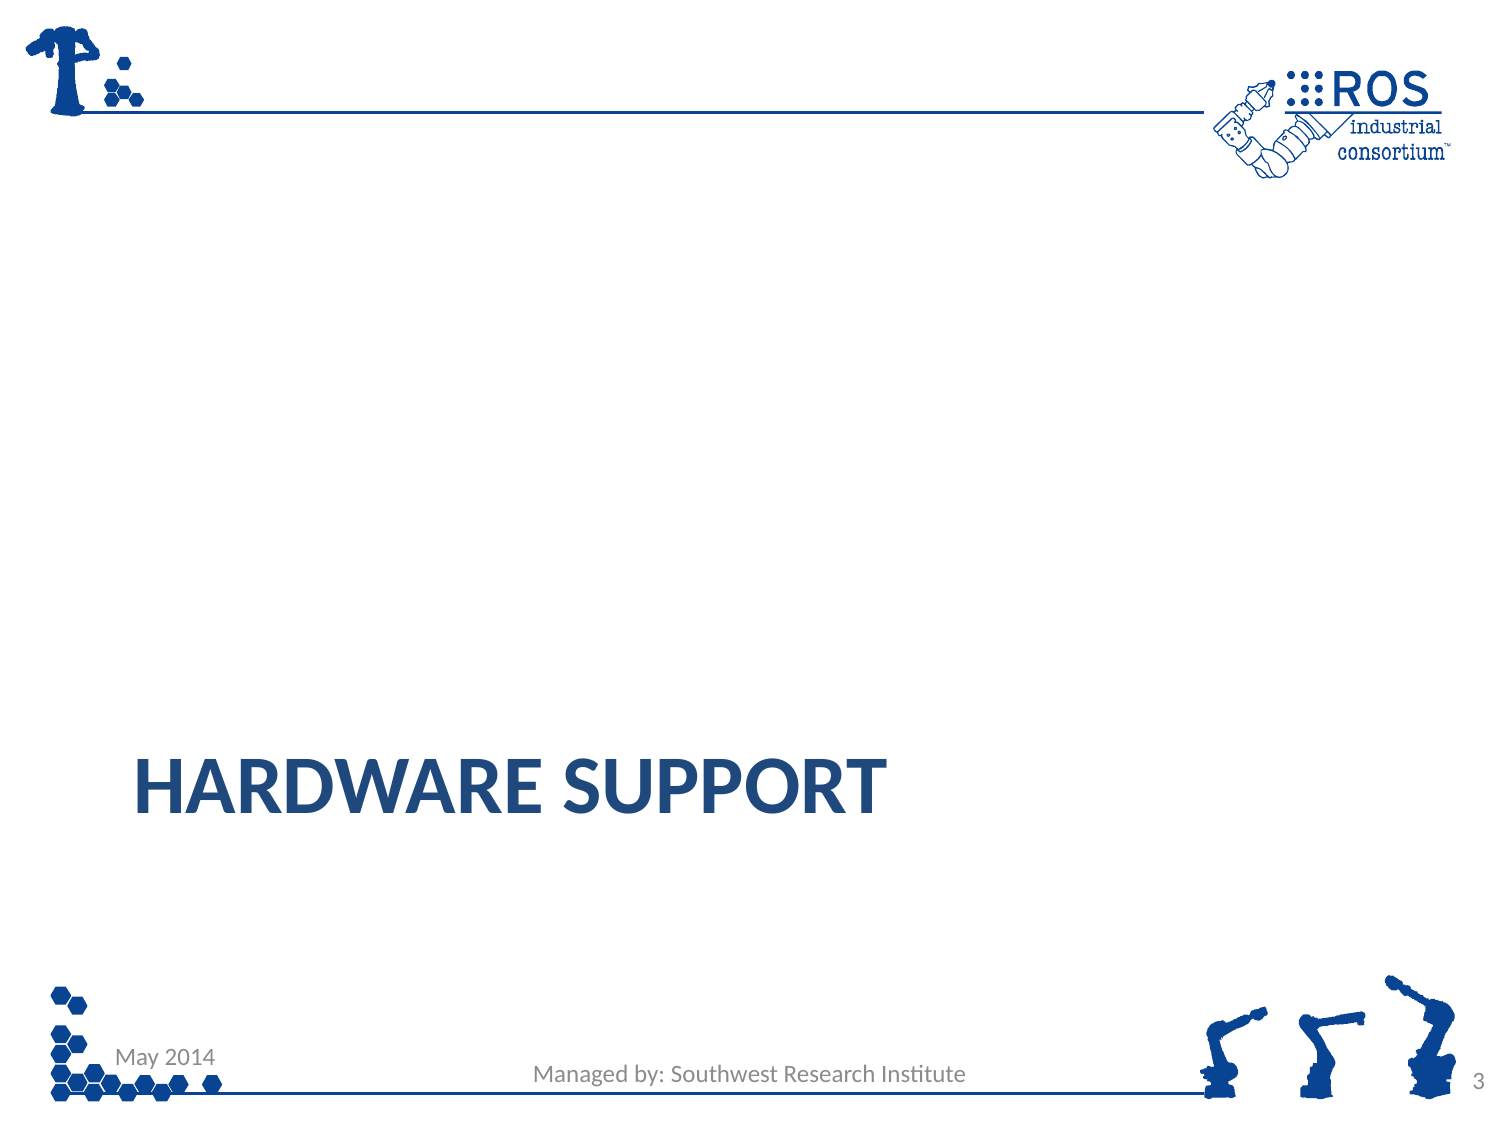

# Hardware Support
May 2014
Managed by: Southwest Research Institute
3